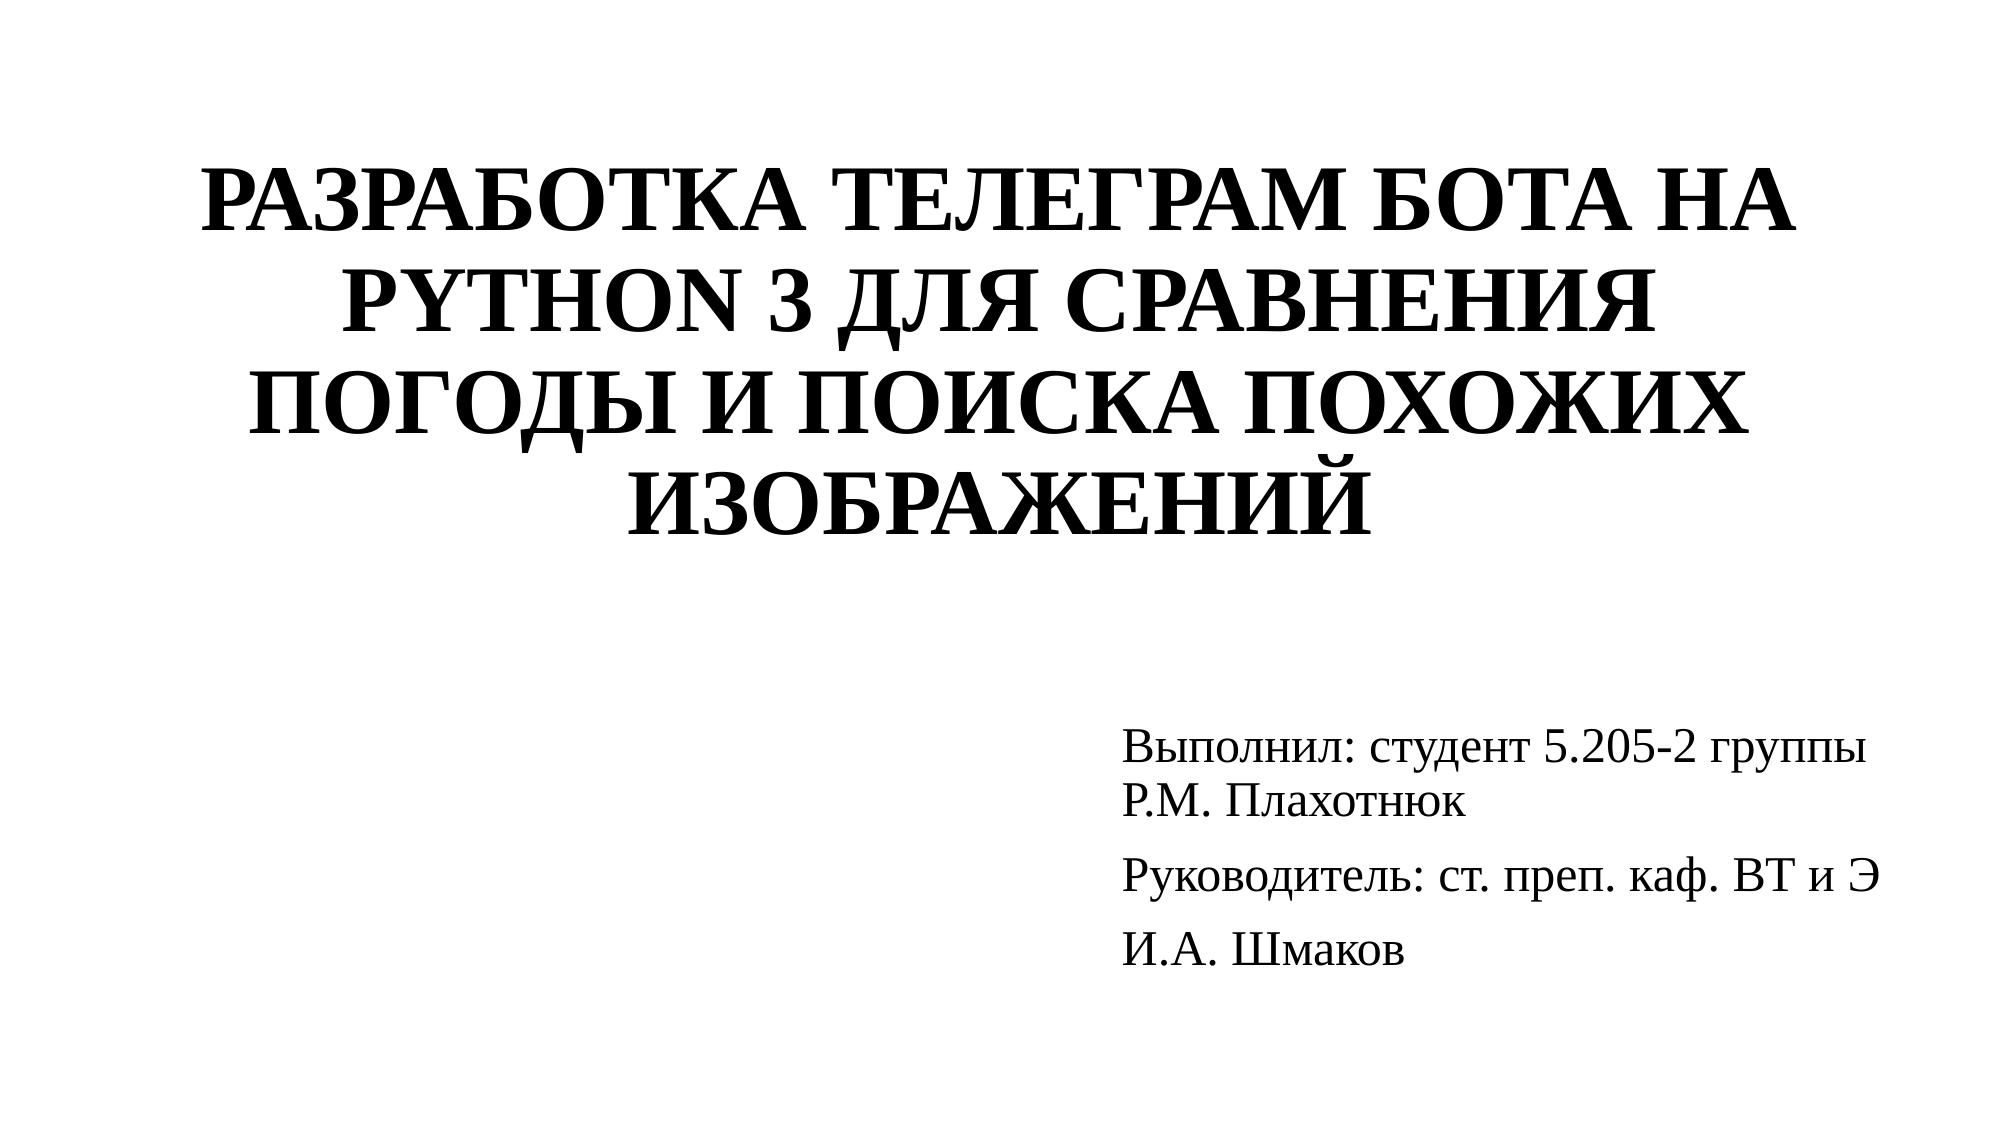

# РАЗРАБОТКА ТЕЛЕГРАМ БОТА НА PYTHON 3 ДЛЯ СРАВНЕНИЯ ПОГОДЫ И ПОИСКА ПОХОЖИХ ИЗОБРАЖЕНИЙ
Выполнил: студент 5.205-2 группы Р.М. Плахотнюк
Руководитель: ст. преп. каф. ВТ и Э
И.А. Шмаков